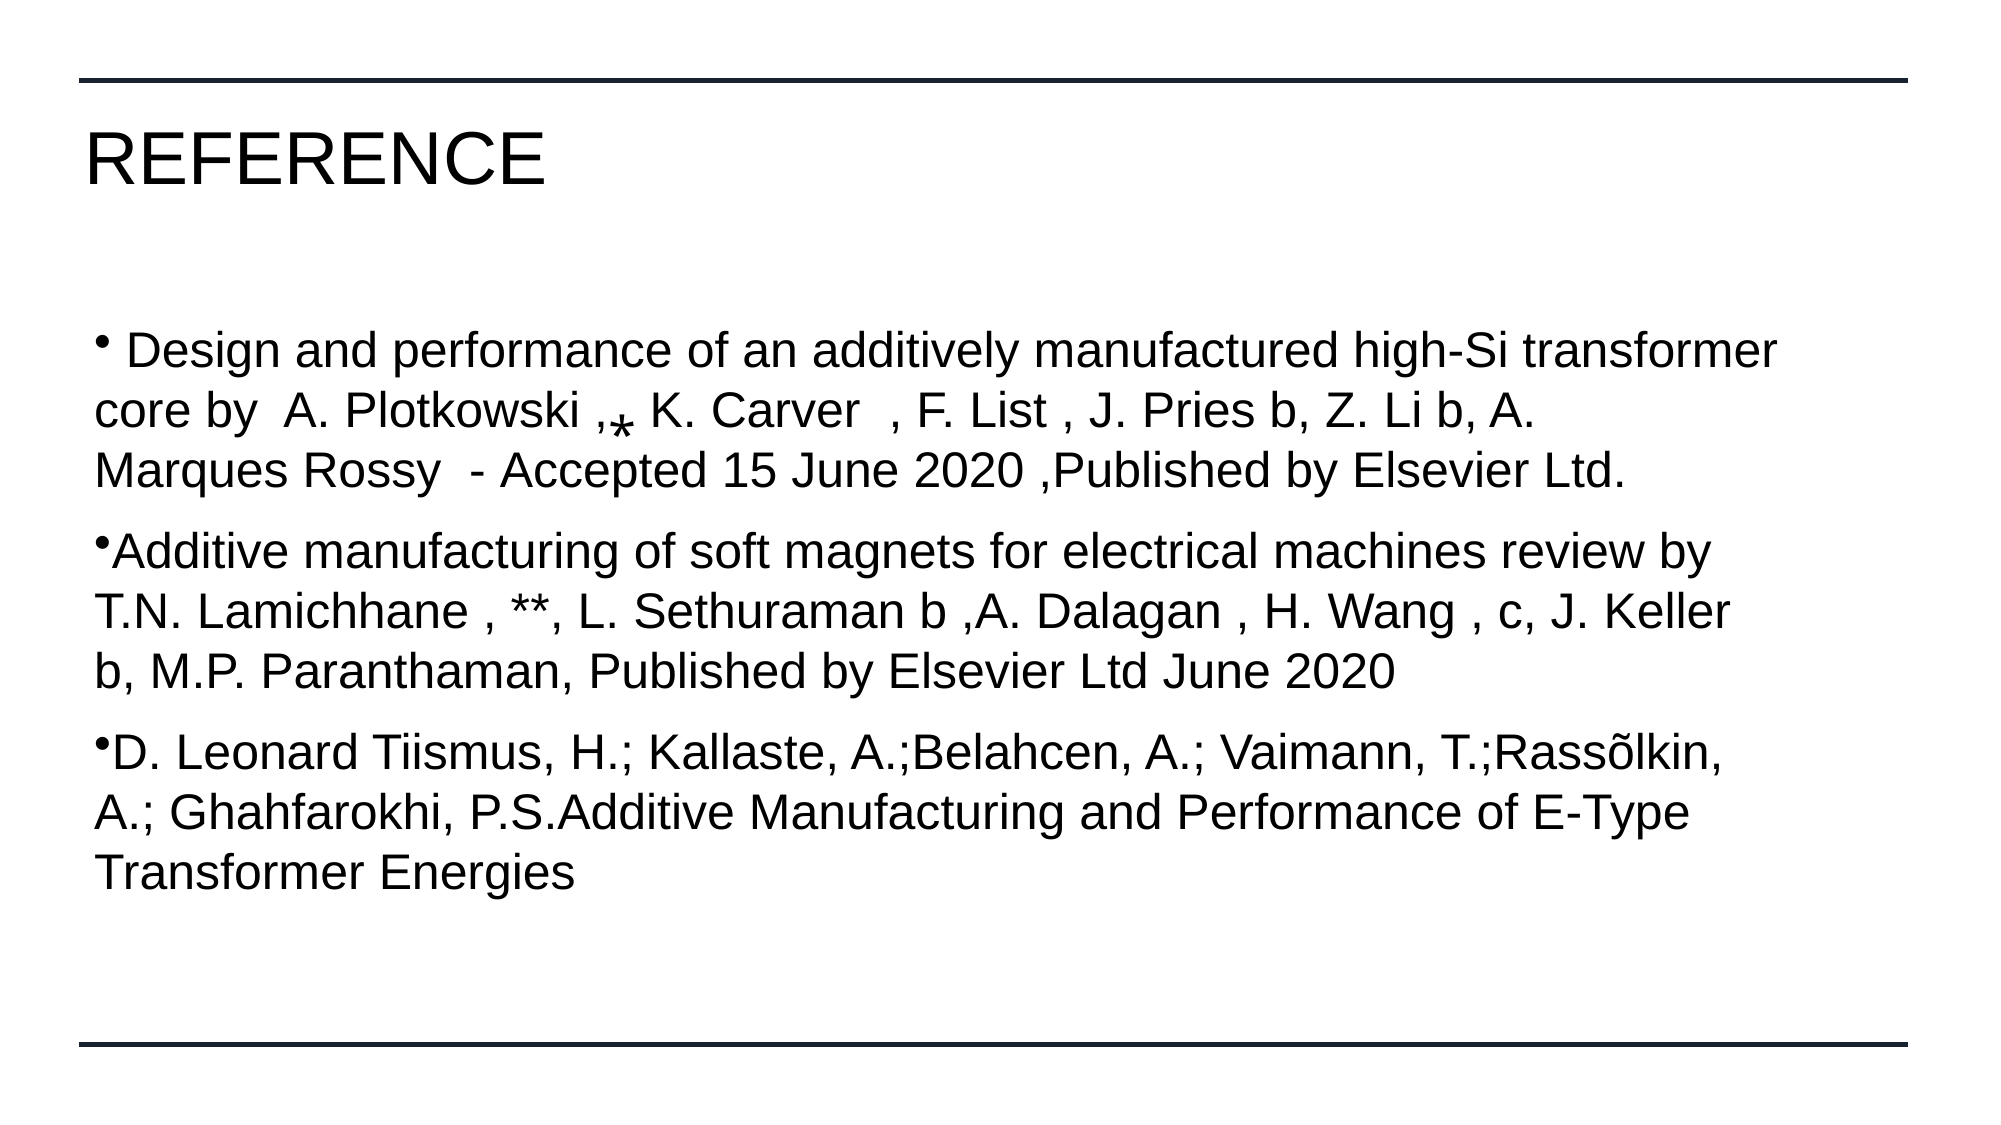

# REFERENCE
 Design and performance of an additively manufactured high-Si transformer core by  A. Plotkowski ,⁎ K. Carver  , F. List , J. Pries b, Z. Li b, A. Marques Rossy  - Accepted 15 June 2020 ,Published by Elsevier Ltd.
Additive manufacturing of soft magnets for electrical machines review by T.N. Lamichhane , **, L. Sethuraman b ,A. Dalagan , H. Wang , c, J. Keller b, M.P. Paranthaman, Published by Elsevier Ltd June 2020
D. Leonard Tiismus, H.; Kallaste, A.;Belahcen, A.; Vaimann, T.;Rassõlkin, A.; Ghahfarokhi, P.S.Additive Manufacturing and Performance of E-Type Transformer Energies